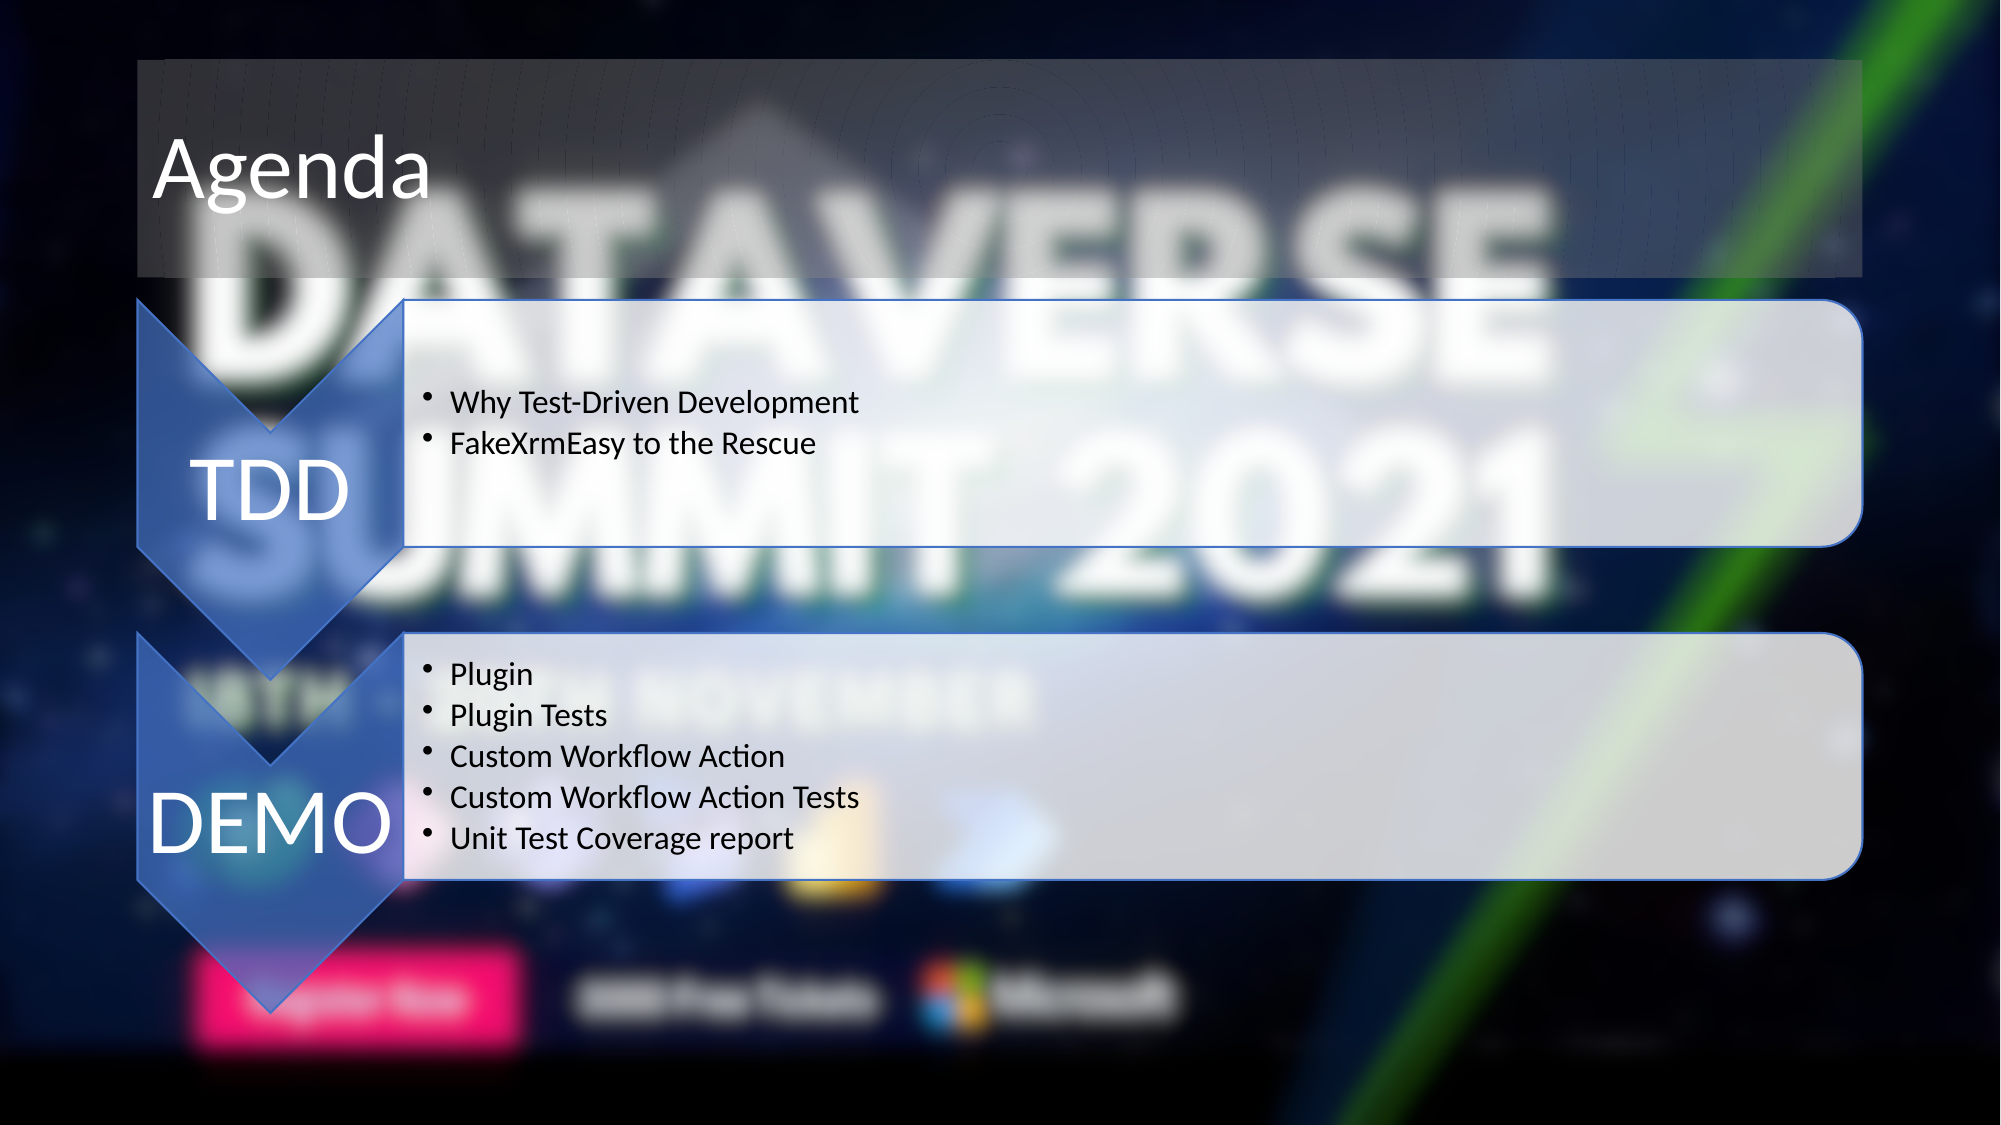

# Agenda
TDD
Why Test-Driven Development
FakeXrmEasy to the Rescue
DEMO
Plugin
Plugin Tests
Custom Workflow Action
Custom Workflow Action Tests
Unit Test Coverage report